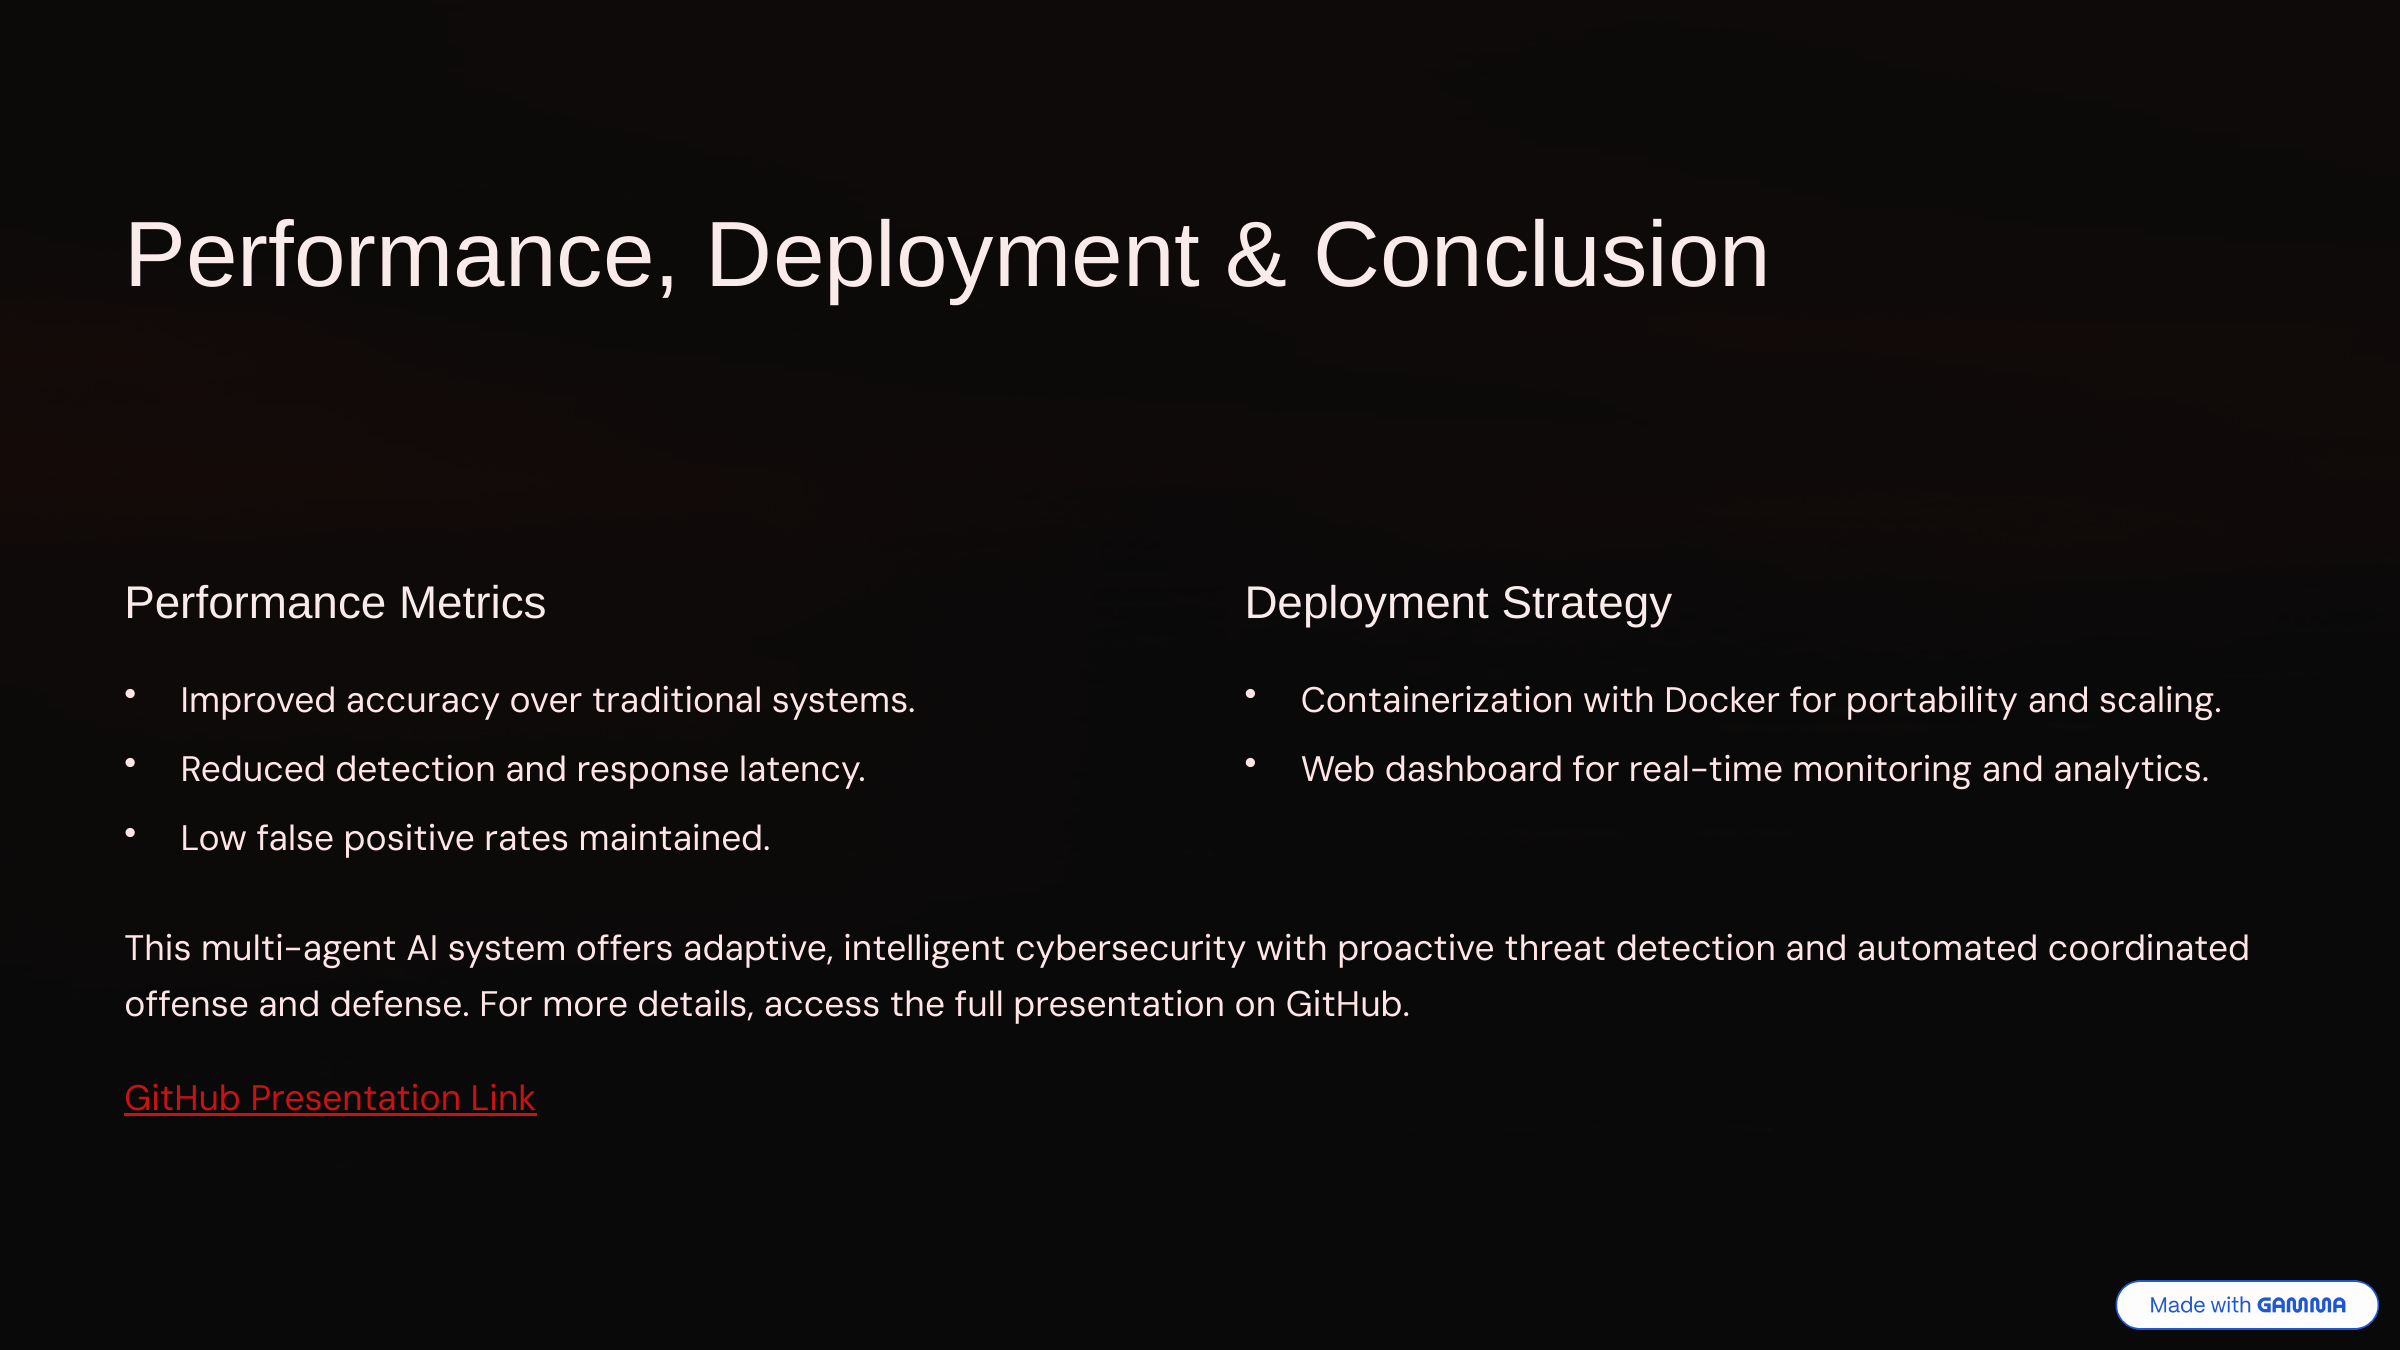

Performance, Deployment & Conclusion
Performance Metrics
Deployment Strategy
Improved accuracy over traditional systems.
Containerization with Docker for portability and scaling.
Reduced detection and response latency.
Web dashboard for real-time monitoring and analytics.
Low false positive rates maintained.
This multi-agent AI system offers adaptive, intelligent cybersecurity with proactive threat detection and automated coordinated offense and defense. For more details, access the full presentation on GitHub.
GitHub Presentation Link